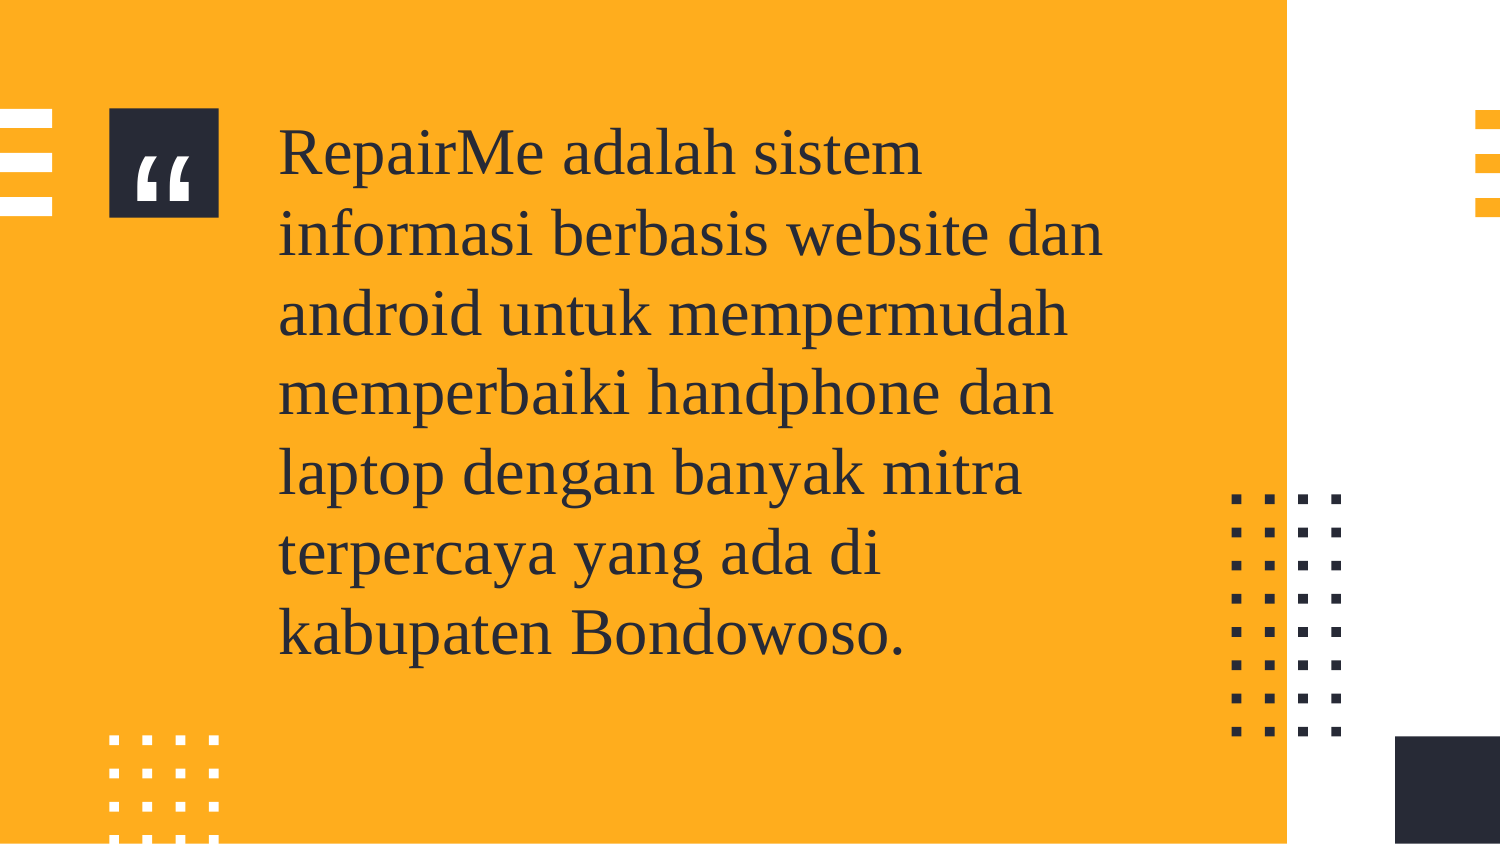

RepairMe adalah sistem informasi berbasis website dan android untuk mempermudah memperbaiki handphone dan laptop dengan banyak mitra terpercaya yang ada di kabupaten Bondowoso.
5